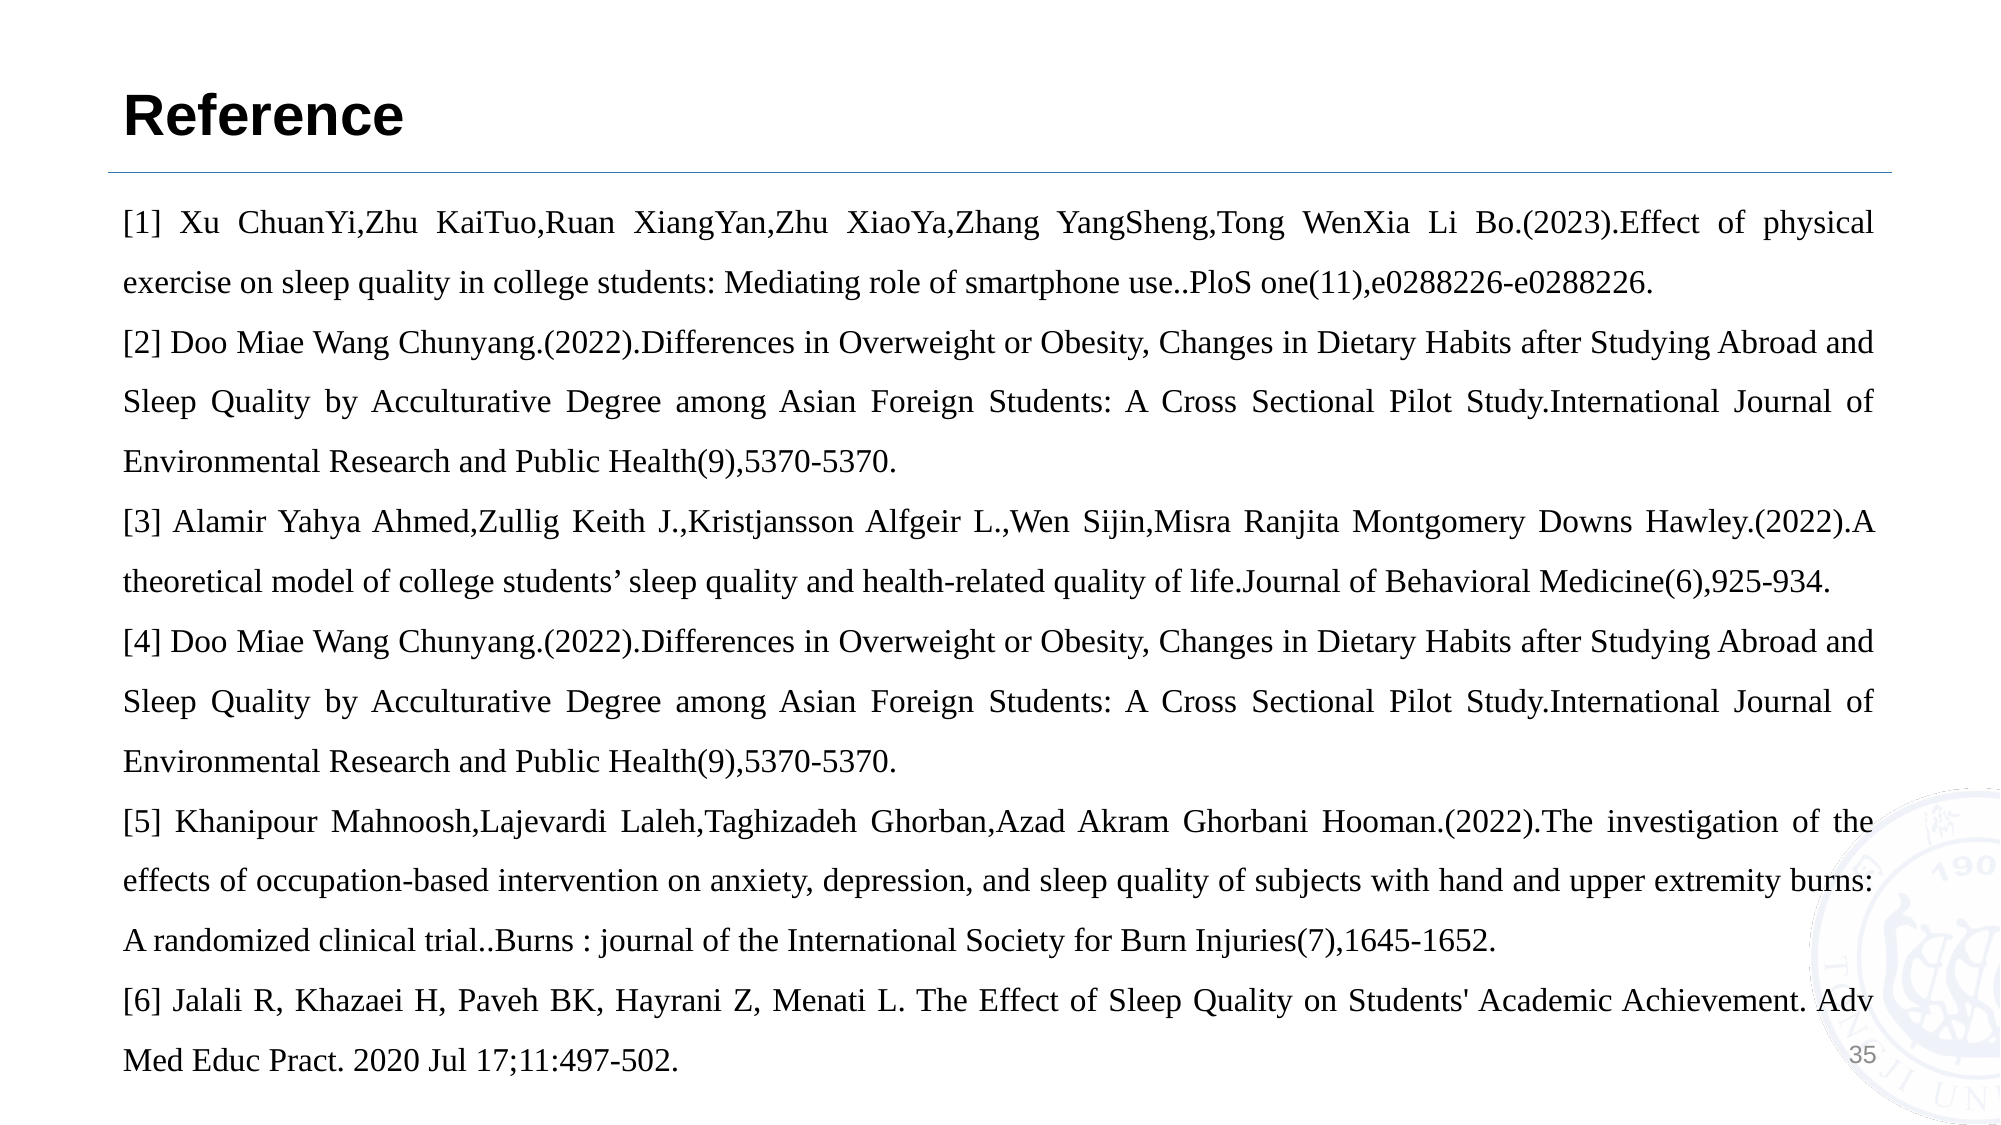

# Reference
[1] Xu ChuanYi,Zhu KaiTuo,Ruan XiangYan,Zhu XiaoYa,Zhang YangSheng,Tong WenXia Li Bo.(2023).Effect of physical exercise on sleep quality in college students: Mediating role of smartphone use..PloS one(11),e0288226-e0288226.
[2] Doo Miae Wang Chunyang.(2022).Differences in Overweight or Obesity, Changes in Dietary Habits after Studying Abroad and Sleep Quality by Acculturative Degree among Asian Foreign Students: A Cross Sectional Pilot Study.International Journal of Environmental Research and Public Health(9),5370-5370.
[3] Alamir Yahya Ahmed,Zullig Keith J.,Kristjansson Alfgeir L.,Wen Sijin,Misra Ranjita Montgomery Downs Hawley.(2022).A theoretical model of college students’ sleep quality and health-related quality of life.Journal of Behavioral Medicine(6),925-934.
[4] Doo Miae Wang Chunyang.(2022).Differences in Overweight or Obesity, Changes in Dietary Habits after Studying Abroad and Sleep Quality by Acculturative Degree among Asian Foreign Students: A Cross Sectional Pilot Study.International Journal of Environmental Research and Public Health(9),5370-5370.
[5] Khanipour Mahnoosh,Lajevardi Laleh,Taghizadeh Ghorban,Azad Akram Ghorbani Hooman.(2022).The investigation of the effects of occupation-based intervention on anxiety, depression, and sleep quality of subjects with hand and upper extremity burns: A randomized clinical trial..Burns : journal of the International Society for Burn Injuries(7),1645-1652.
[6] Jalali R, Khazaei H, Paveh BK, Hayrani Z, Menati L. The Effect of Sleep Quality on Students' Academic Achievement. Adv Med Educ Pract. 2020 Jul 17;11:497-502.
35